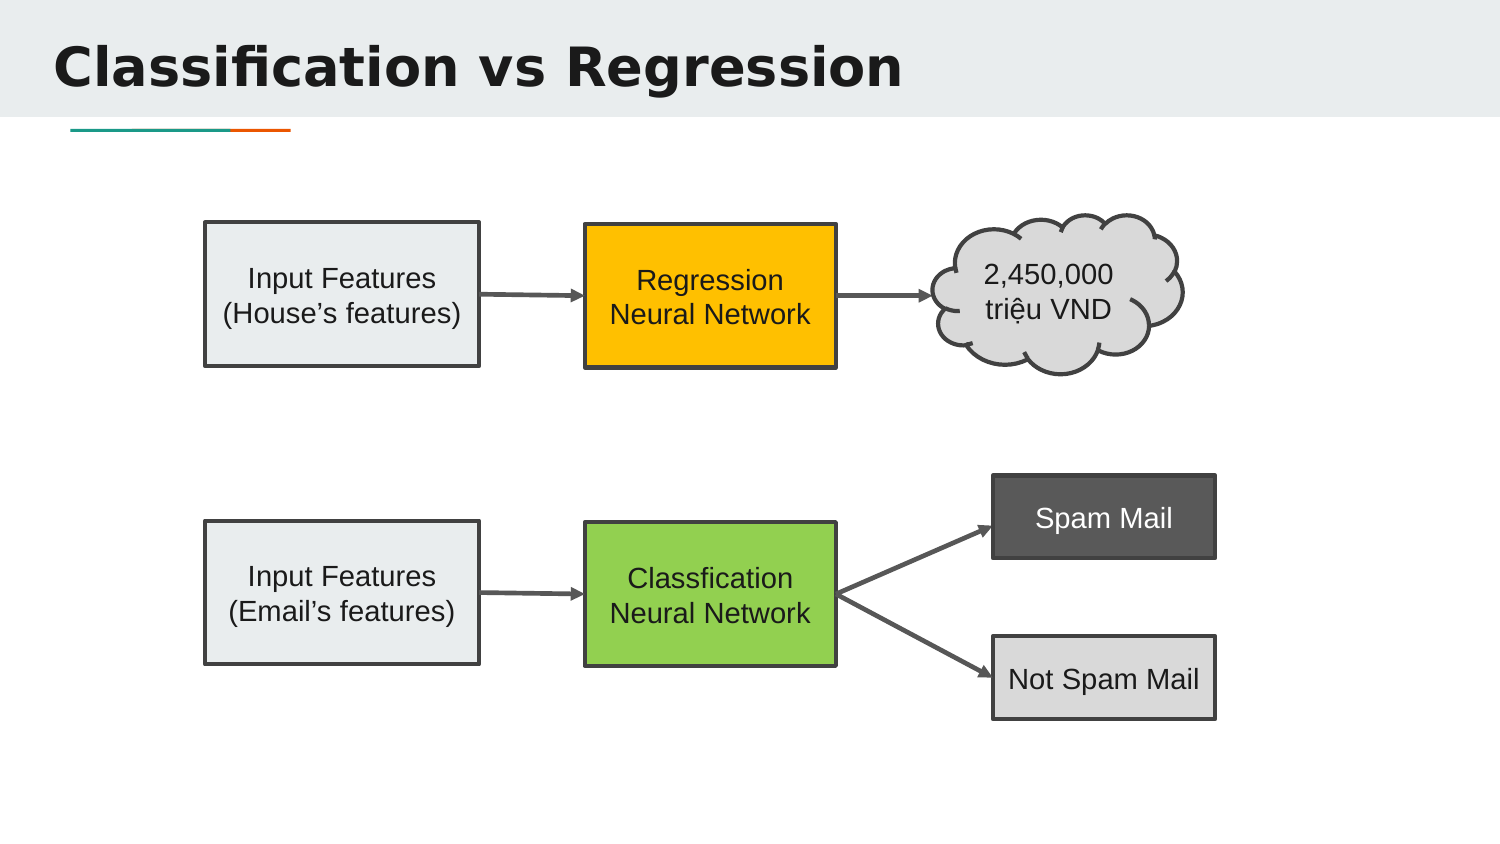

# Classification vs Regression
2,450,000
triệu VND
Input Features
(House’s features)
Regression
Neural Network
Spam Mail
Input Features
(Email’s features)
Classfication
Neural Network
Not Spam Mail